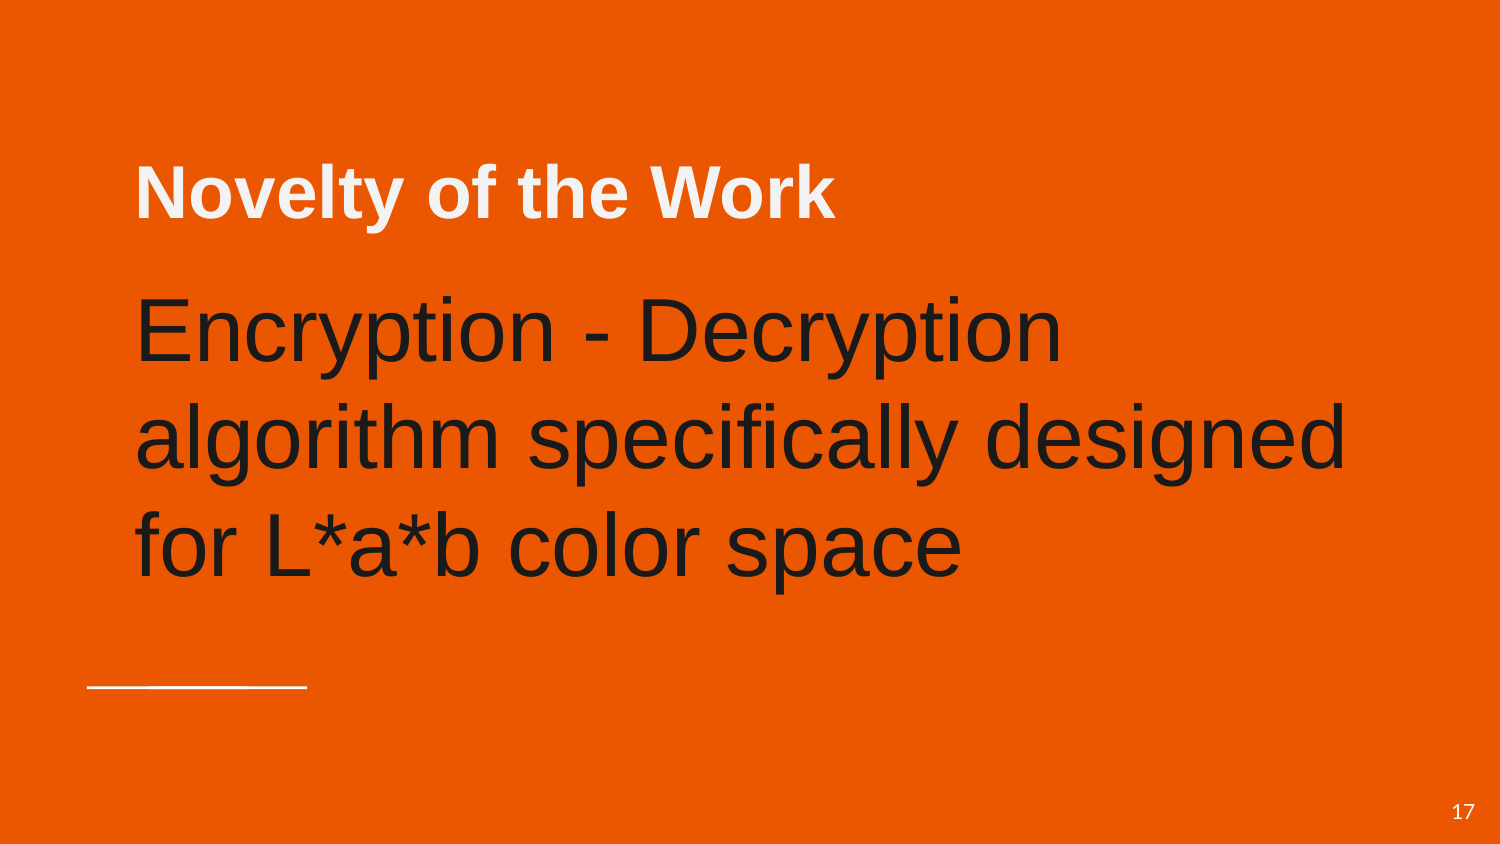

Novelty of the Work
# Encryption - Decryption algorithm specifically designed for L*a*b color space
17